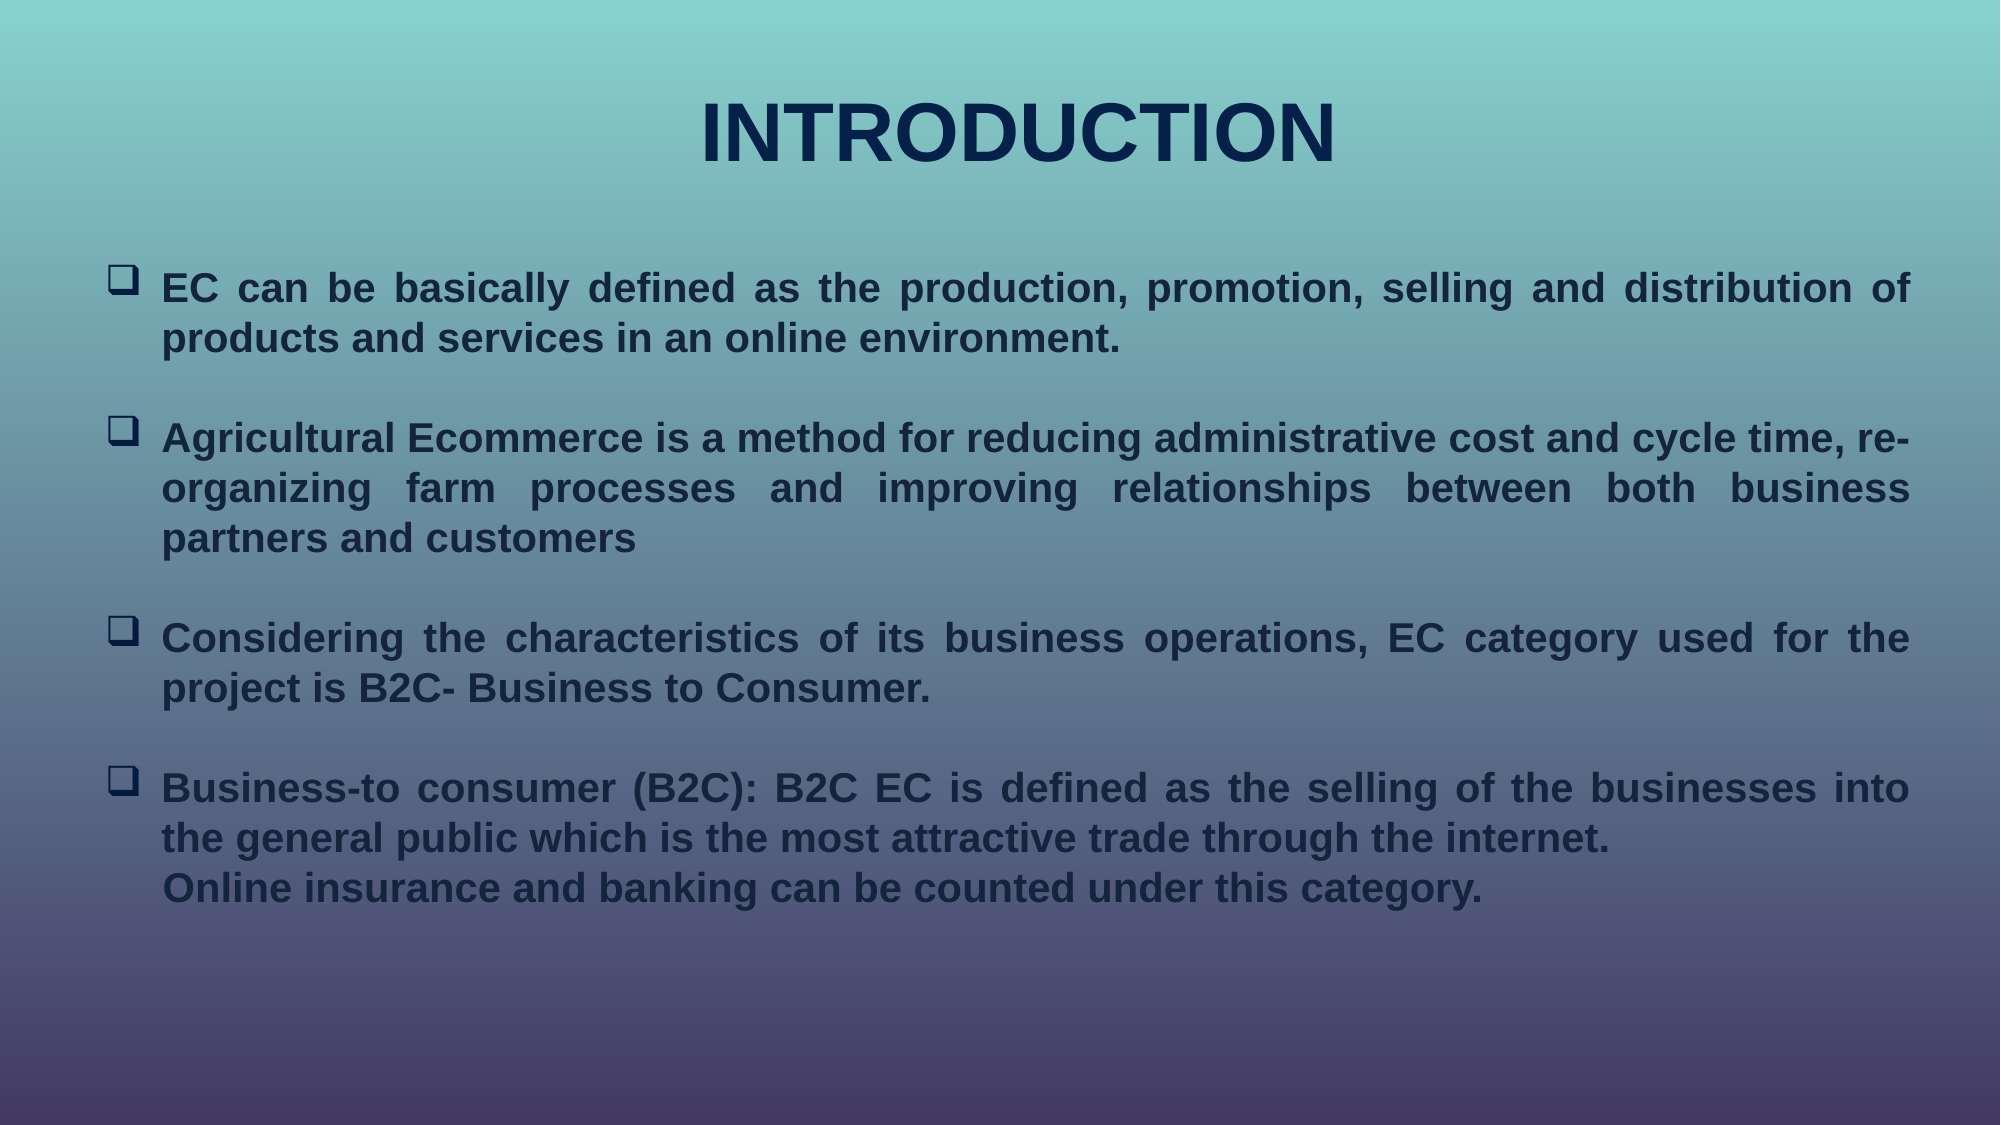

# INTRODUCTION
EC can be basically defined as the production, promotion, selling and distribution of products and services in an online environment.

Agricultural Ecommerce is a method for reducing administrative cost and cycle time, re-organizing farm processes and improving relationships between both business partners and customers

Considering the characteristics of its business operations, EC category used for the project is B2C- Business to Consumer.

Business-to consumer (B2C): B2C EC is defined as the selling of the businesses into the general public which is the most attractive trade through the internet.
     Online insurance and banking can be counted under this category.